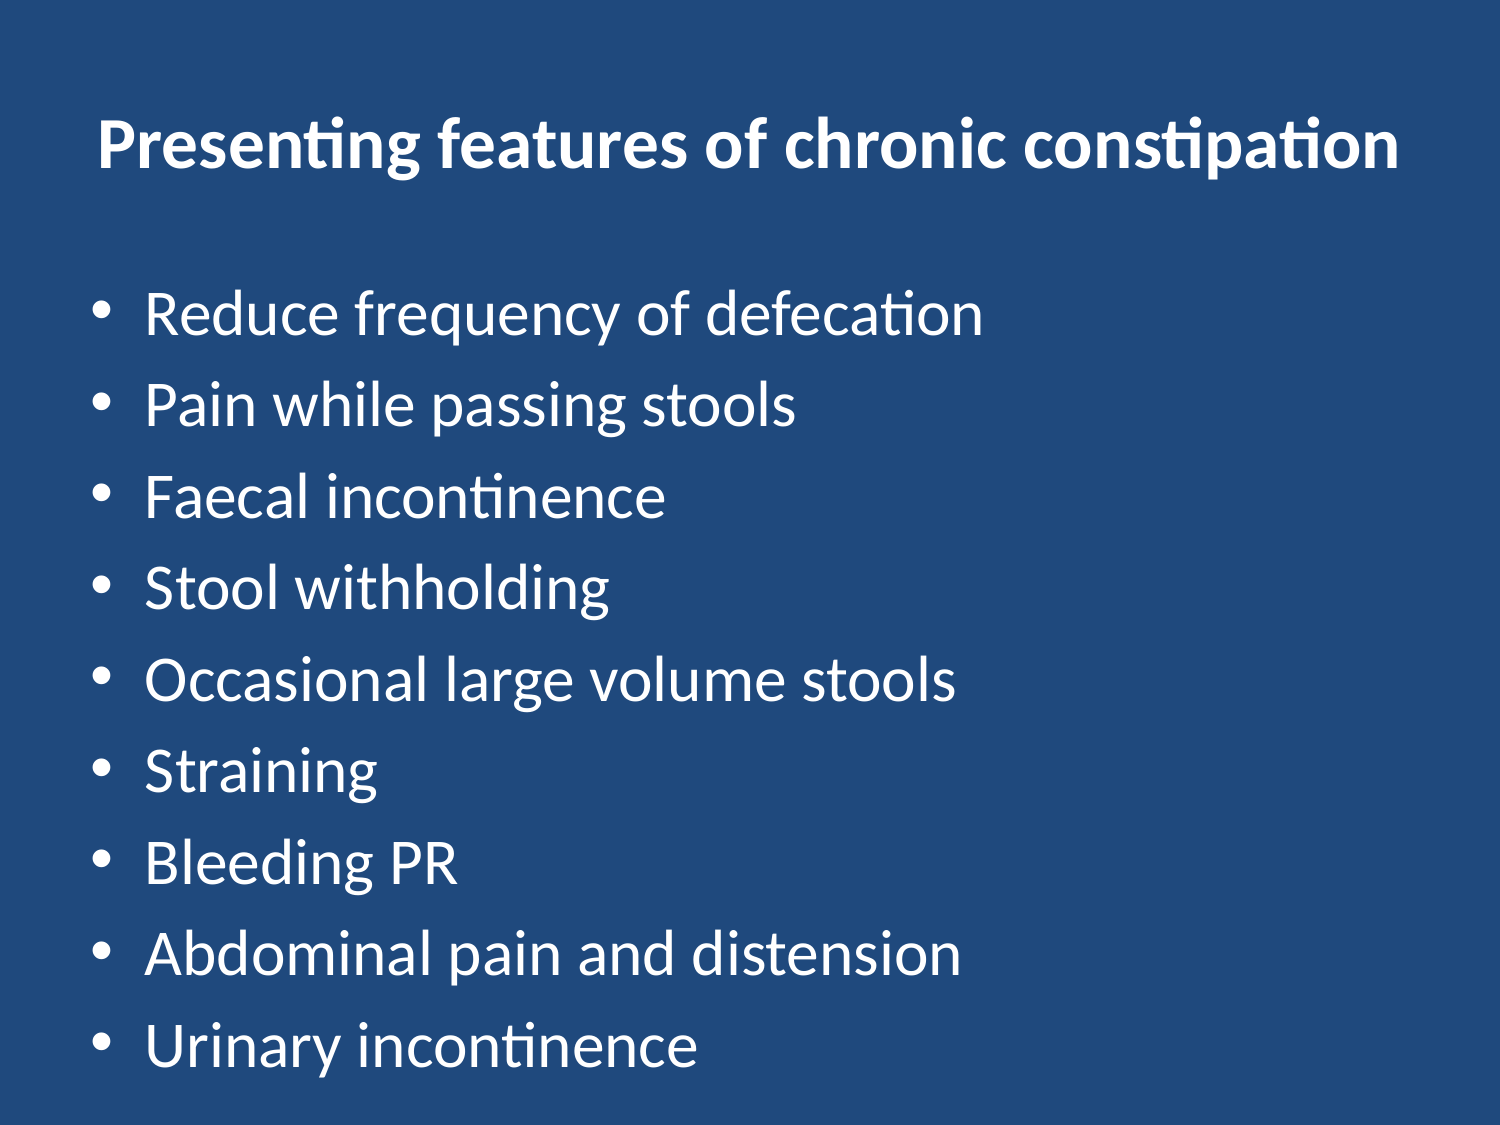

# Presenting features of chronic constipation
Reduce frequency of defecation
Pain while passing stools
Faecal incontinence
Stool withholding
Occasional large volume stools
Straining
Bleeding PR
Abdominal pain and distension
Urinary incontinence